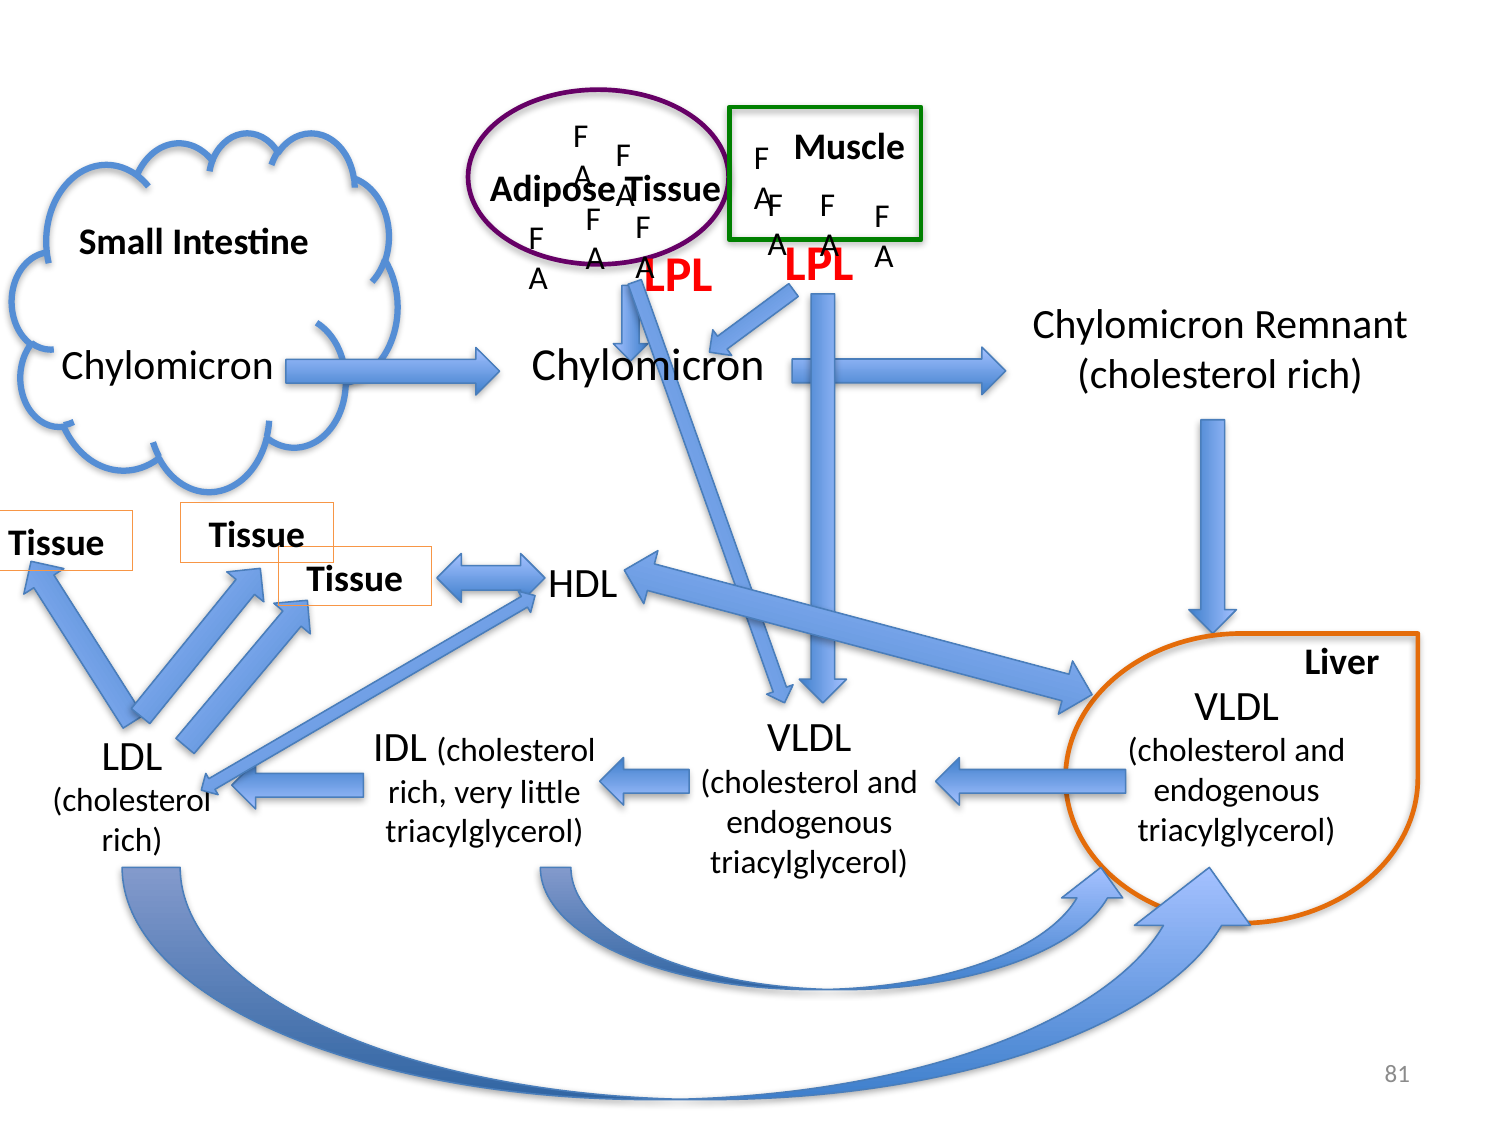

FA

Muscle
FA
FA

Adipose Tissue
FA
FA
FA
FA
FA
FA
Small Intestine
LPL
LPL
Chylomicron Remnant (cholesterol rich)

Chylomicron
Chylomicron

Tissue

Tissue
Tissue
HDL

Liver

VLDL (cholesterol and endogenous triacylglycerol)

VLDL (cholesterol and endogenous triacylglycerol)
IDL (cholesterol rich, very little triacylglycerol)
LDL (cholesterol rich)

81